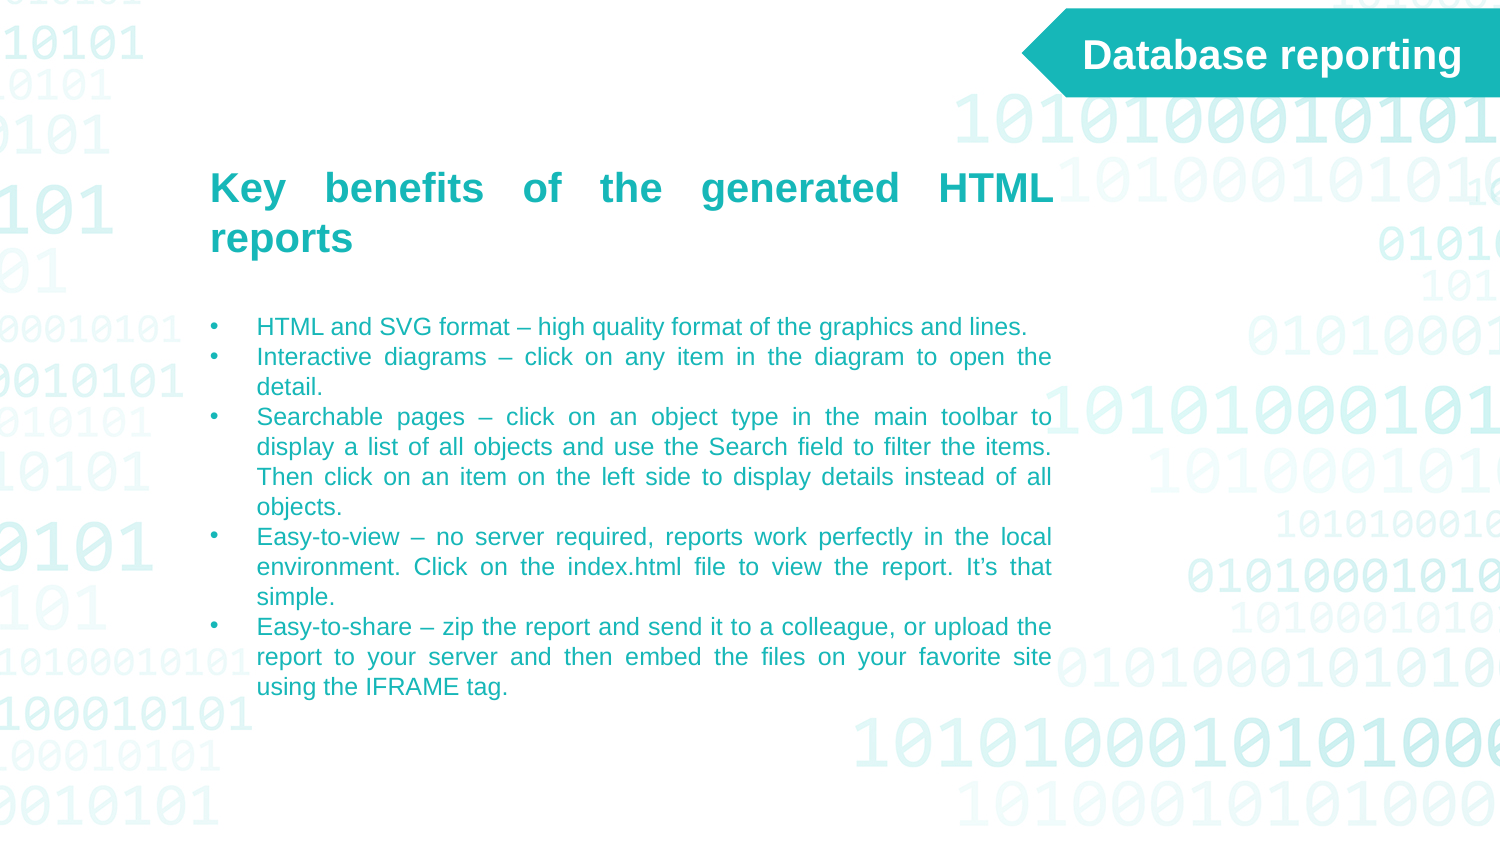

Database reporting

Key benefits of the generated HTML reports

HTML and SVG format – high quality format of the graphics and lines.
Interactive diagrams – click on any item in the diagram to open the detail.
Searchable pages – click on an object type in the main toolbar to display a list of all objects and use the Search field to filter the items. Then click on an item on the left side to display details instead of all objects.
Easy-to-view – no server required, reports work perfectly in the local environment. Click on the index.html file to view the report. It’s that simple.
Easy-to-share – zip the report and send it to a colleague, or upload the report to your server and then embed the files on your favorite site using the IFRAME tag.